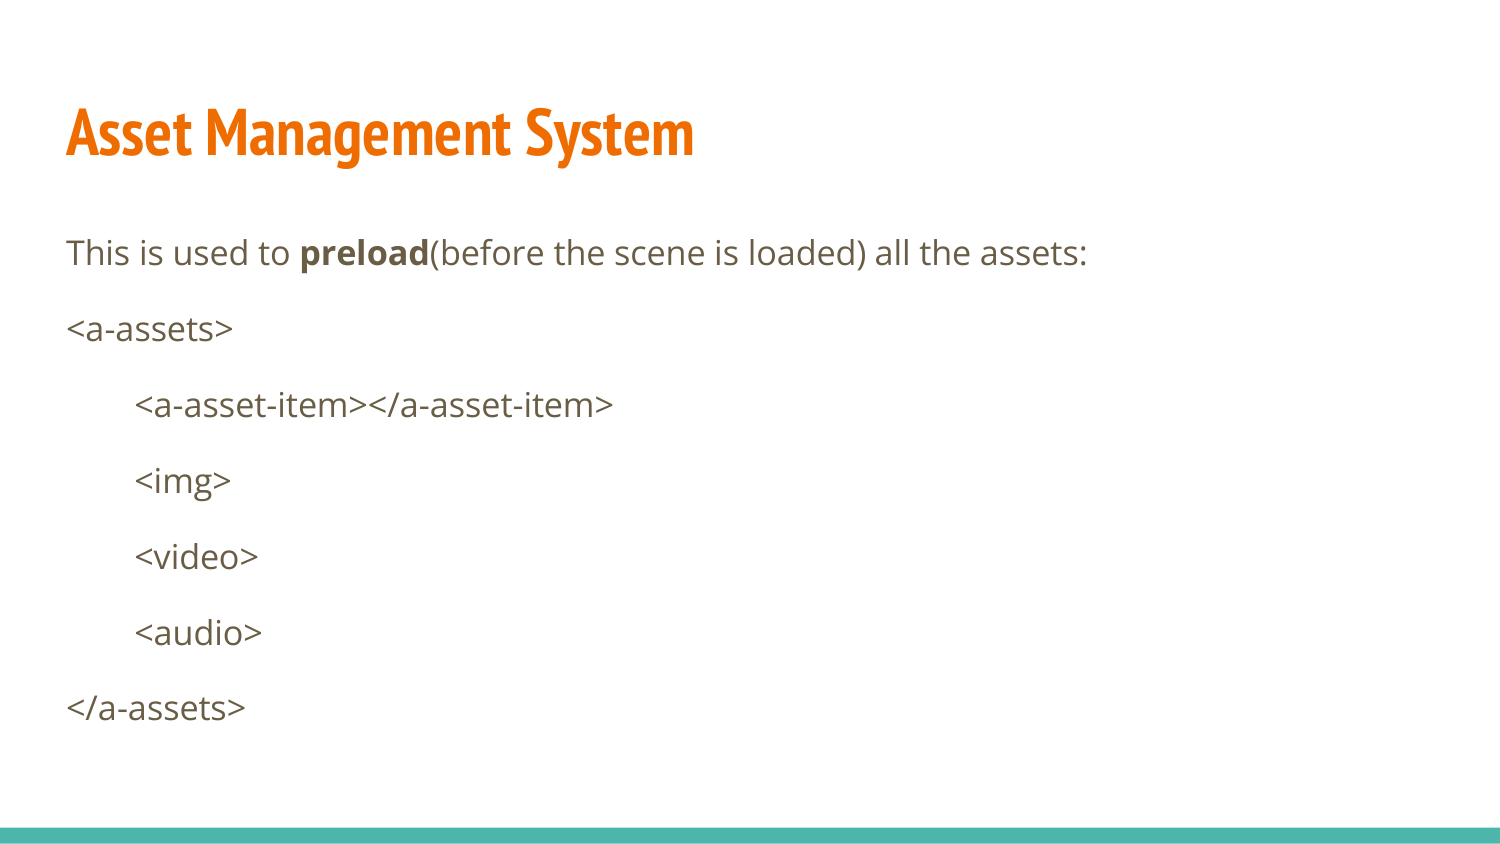

# Asset Management System
This is used to preload(before the scene is loaded) all the assets:
<a-assets>
<a-asset-item></a-asset-item>
<img>
<video>
<audio>
</a-assets>